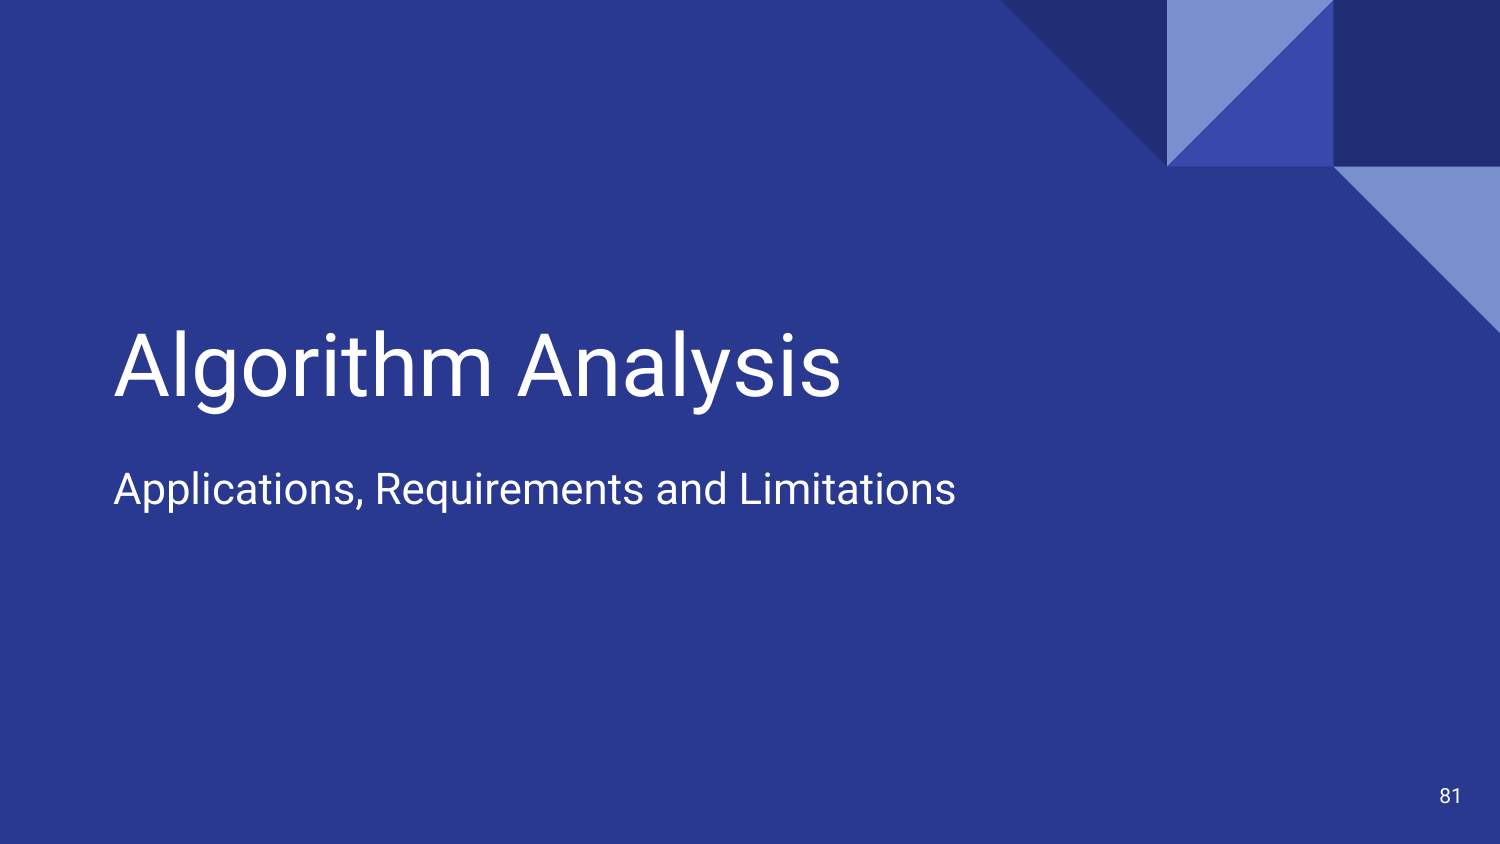

# Algorithm Analysis
Applications, Requirements and Limitations
81